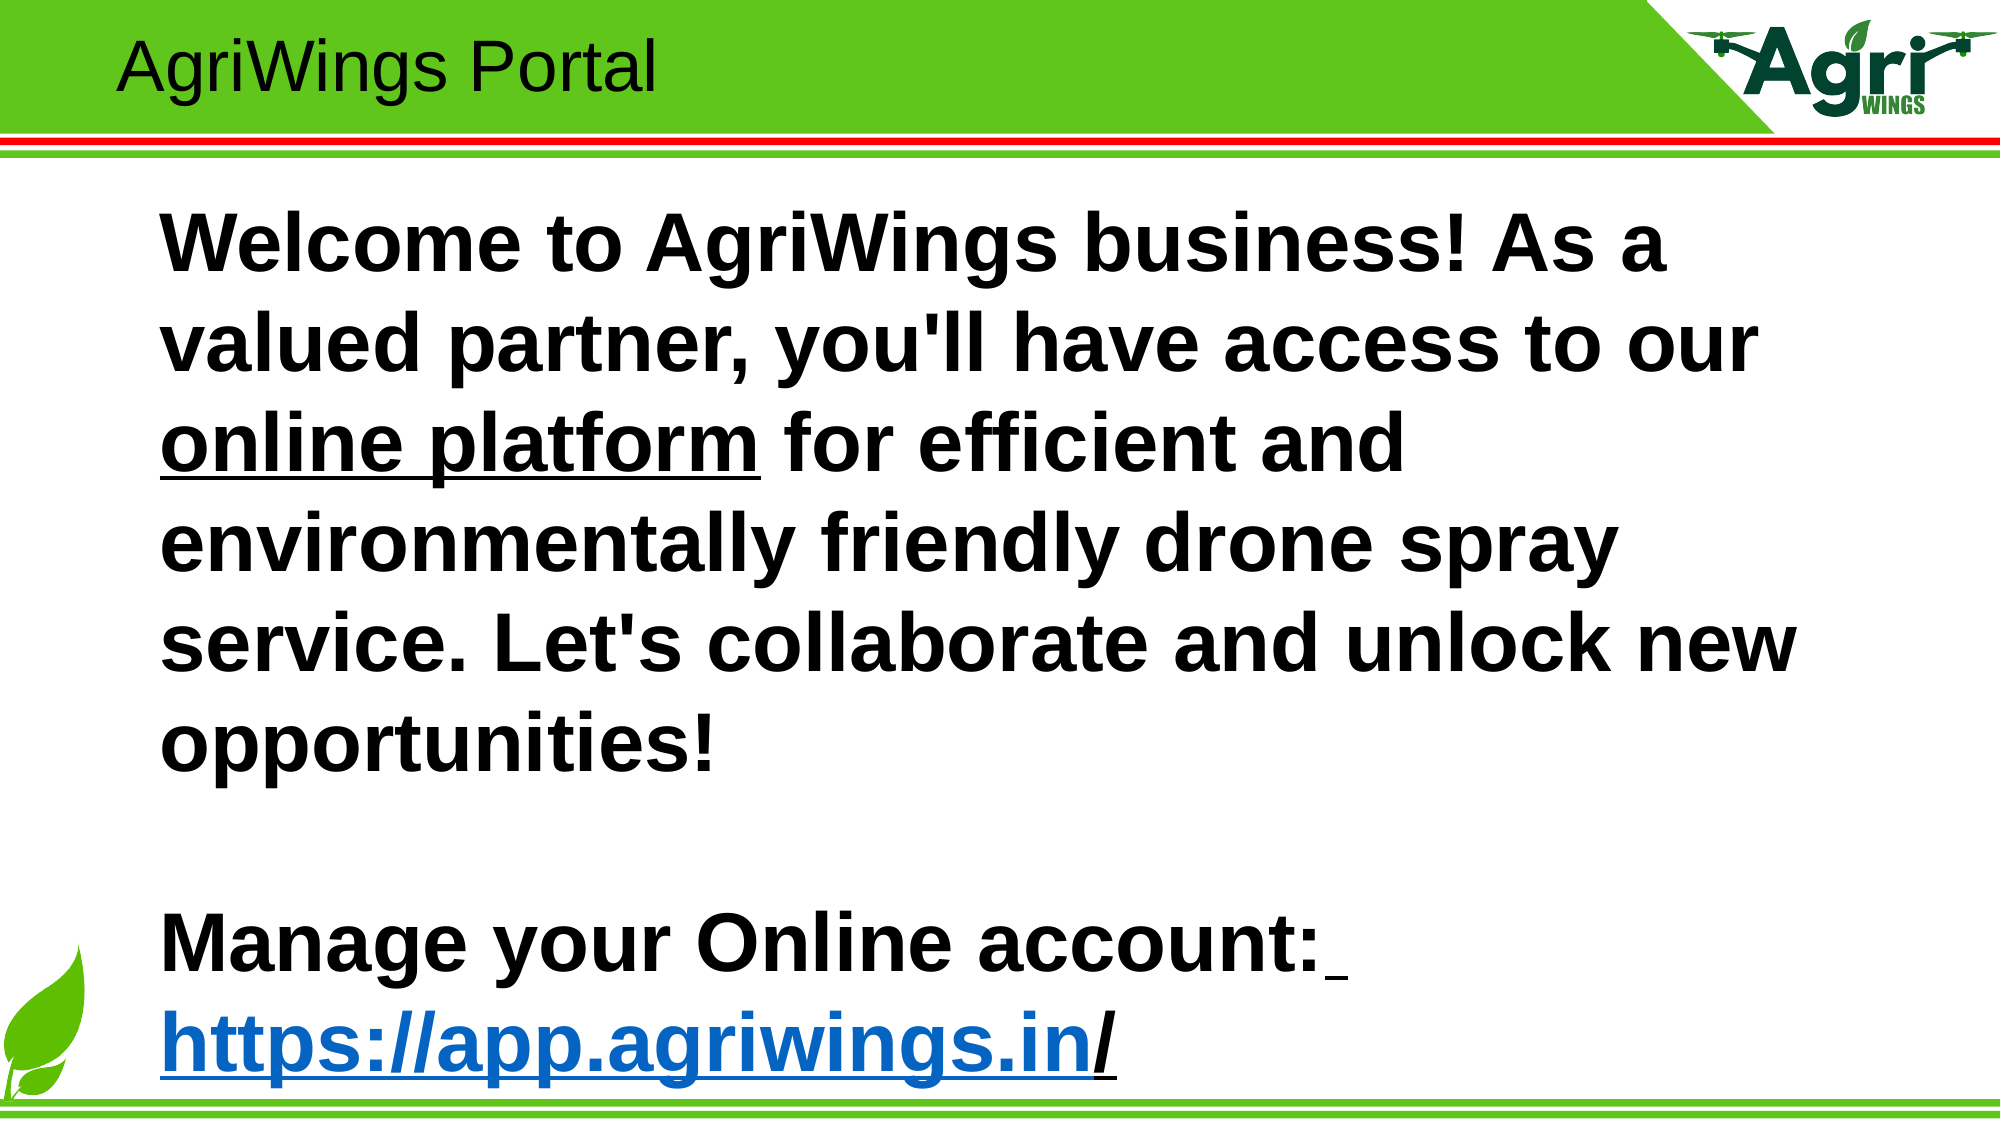

AgriWings Portal
Welcome to AgriWings business! As a valued partner, you'll have access to our online platform for efficient and environmentally friendly drone spray service. Let's collaborate and unlock new opportunities!

Manage your Online account: https://app.agriwings.in/